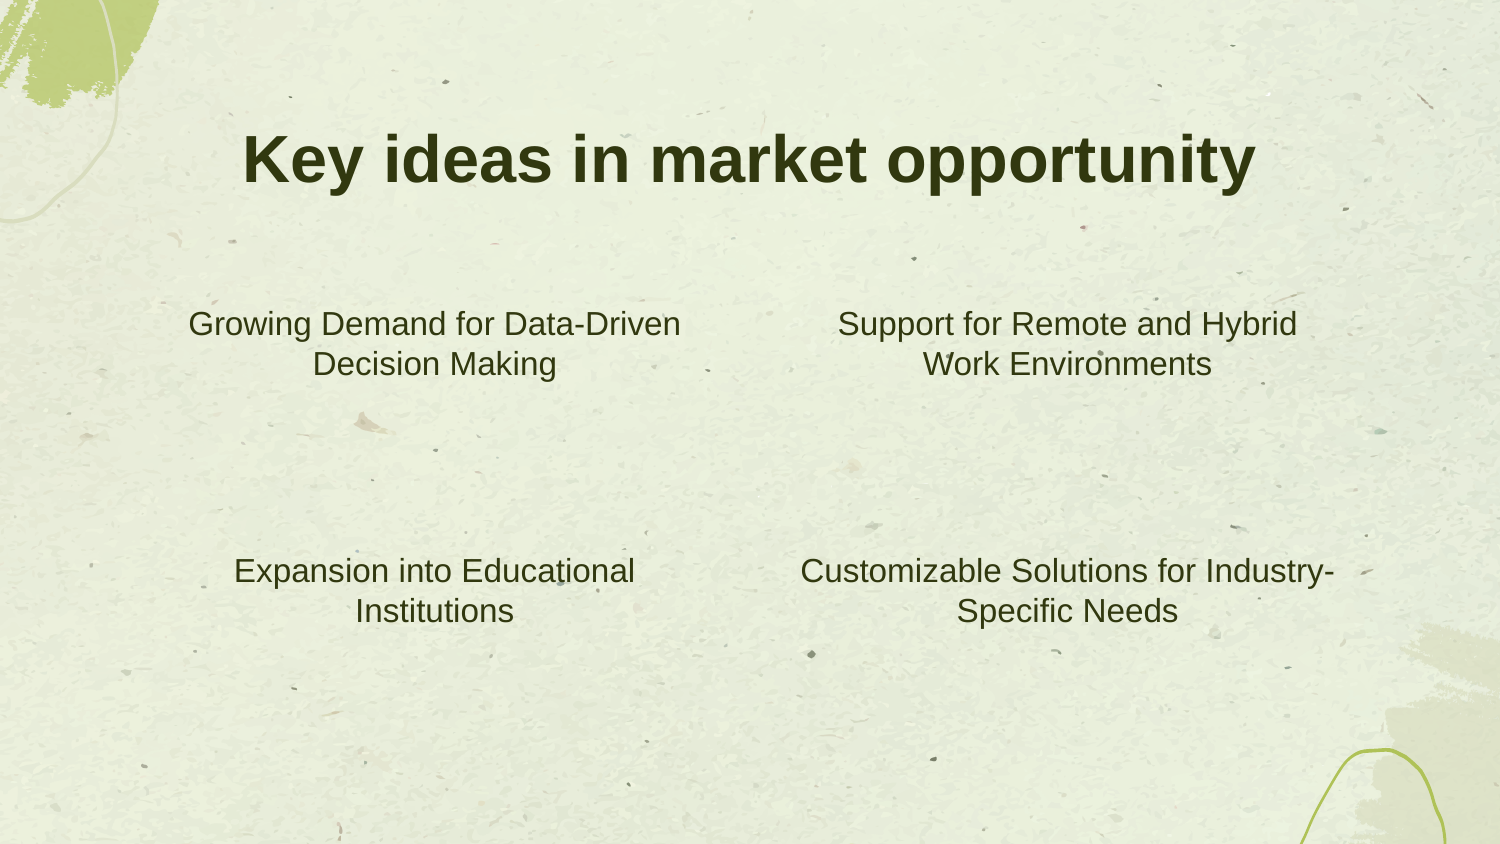

# Key ideas in market opportunity
Growing Demand for Data-Driven Decision Making
Support for Remote and Hybrid Work Environments
Expansion into Educational Institutions
Customizable Solutions for Industry-Specific Needs